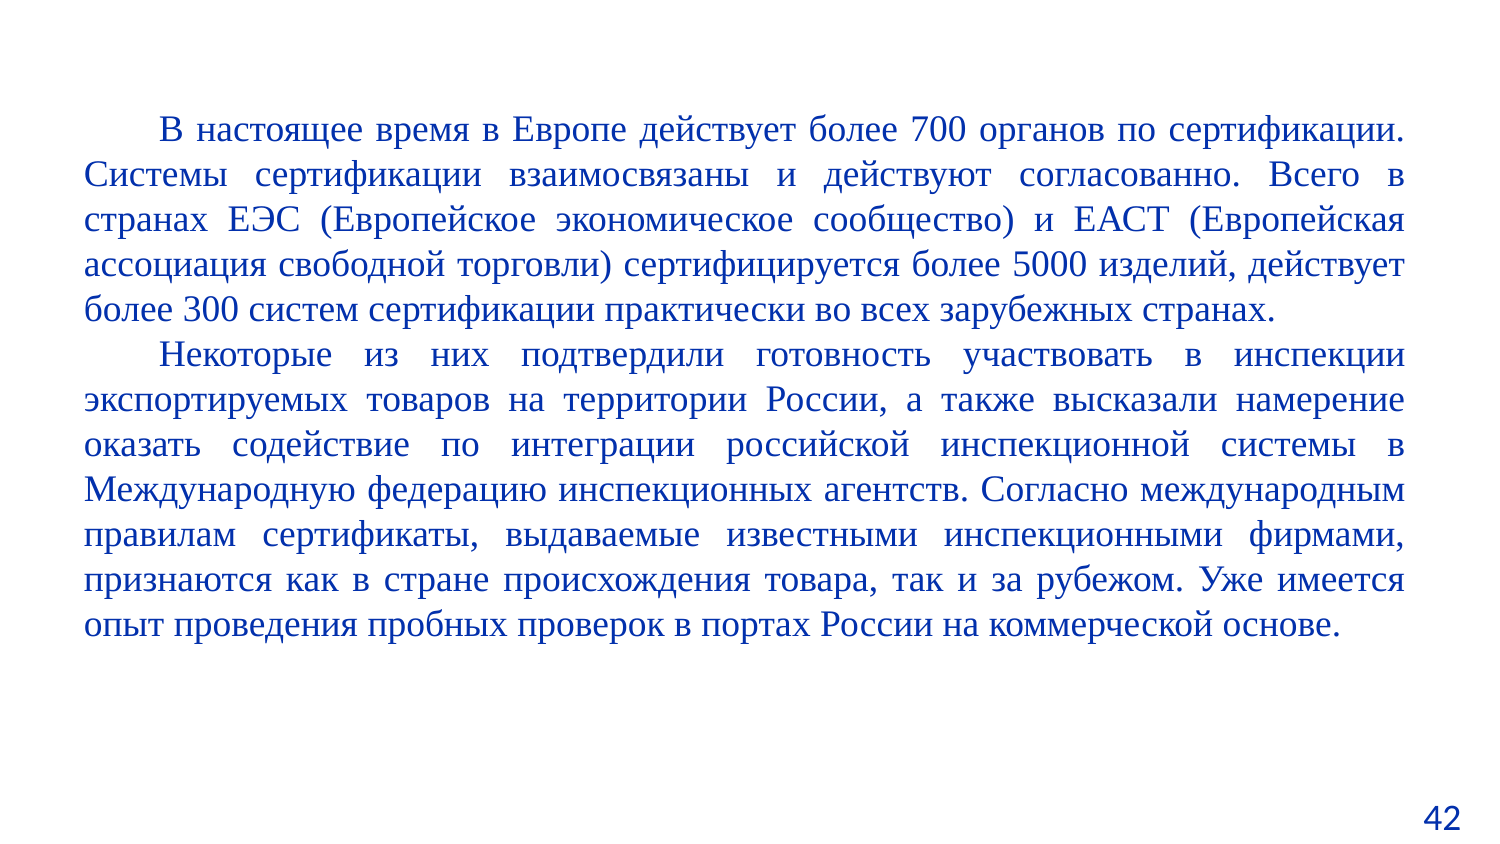

В настоящее время в Европе действует более 700 органов по сертификации. Системы сертификации взаимосвязаны и действуют согласованно. Всего в странах ЕЭС (Европейское экономическое сообщество) и ЕАСТ (Европейская ассоциация свободной торговли) сертифицируется более 5000 изделий, действует более 300 систем сертификации практически во всех зарубежных странах.
Некоторые из них подтвердили готовность участвовать в инспекции экспортируемых товаров на территории России, а также высказали намерение оказать содействие по интеграции российской инспекционной системы в Международную федерацию инспекционных агентств. Согласно международным правилам сертификаты, выдаваемые известными инспекционными фирмами, признаются как в стране происхождения товара, так и за рубежом. Уже имеется опыт проведения пробных проверок в портах России на коммерческой основе.

42